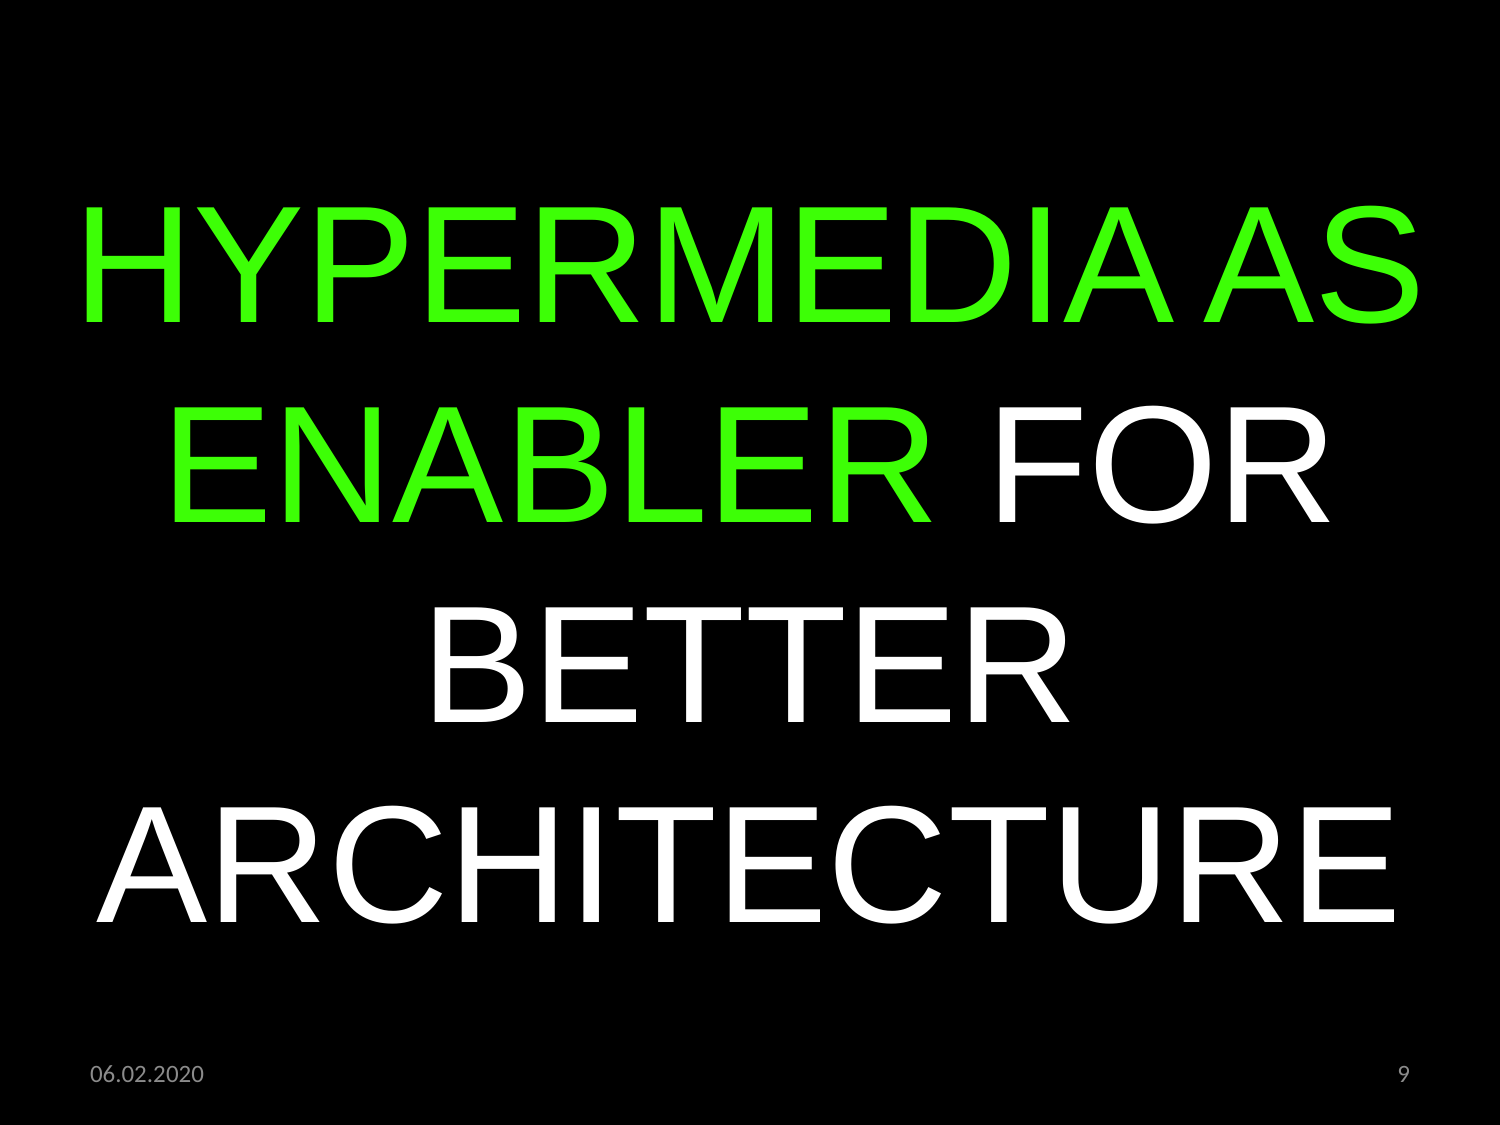

HYPERMEDIA AS ENABLER FOR BETTER ARCHITECTURE
06.02.2020
9